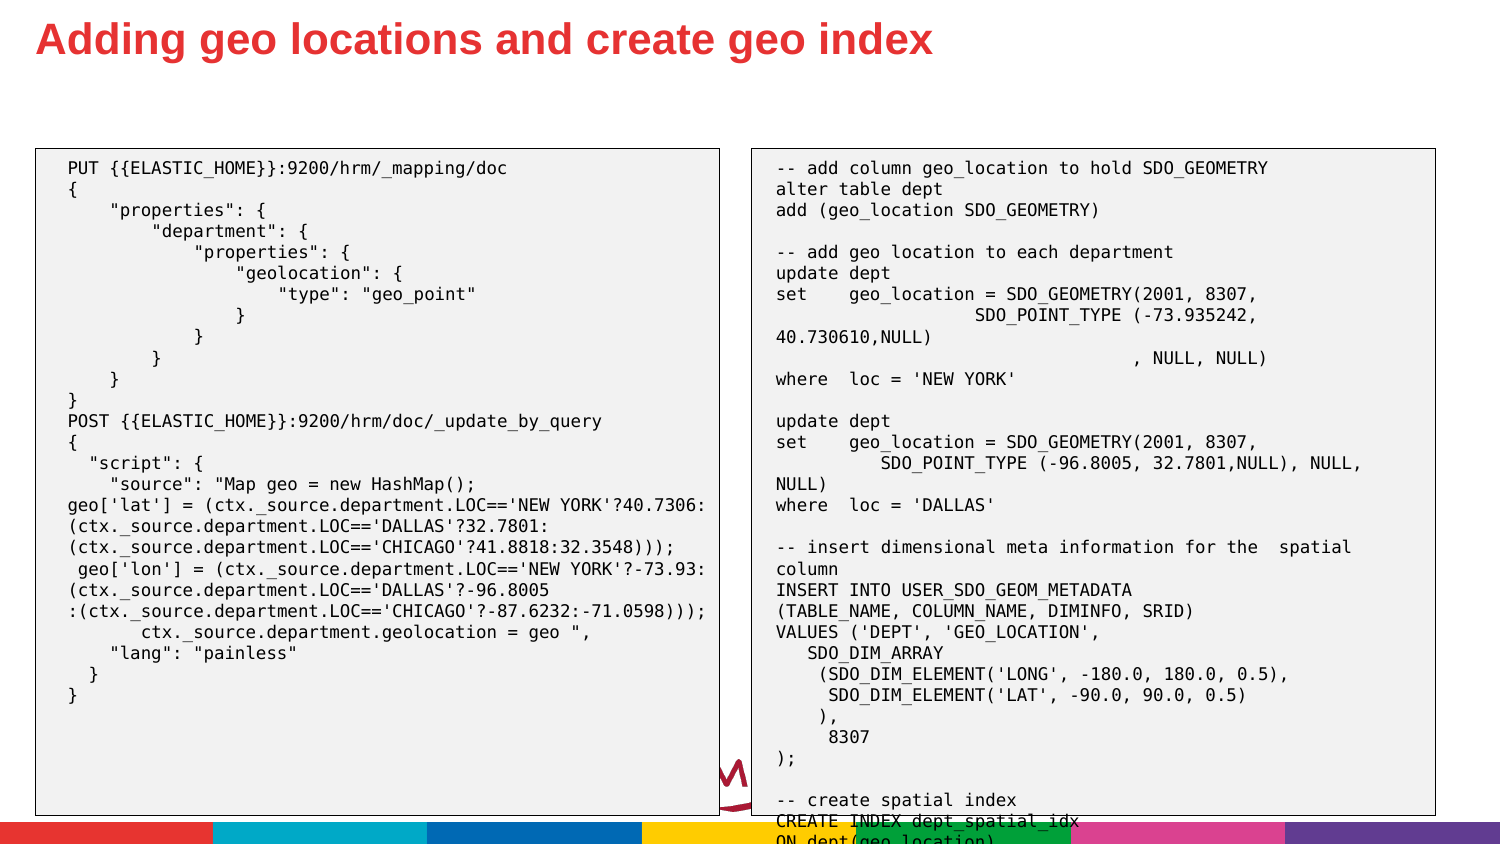

# Adding geo locations and create geo index

PUT {{ELASTIC_HOME}}:9200/hrm/_mapping/doc
{
    "properties": {
        "department": {
            "properties": {
                "geolocation": {
                    "type": "geo_point"
                }
            }
        }
    }
}
POST {{ELASTIC_HOME}}:9200/hrm/doc/_update_by_query
{
  "script": {
    "source": "Map geo = new HashMap();
geo['lat'] = (ctx._source.department.LOC=='NEW YORK'?40.7306:
(ctx._source.department.LOC=='DALLAS'?32.7801:
(ctx._source.department.LOC=='CHICAGO'?41.8818:32.3548)));
 geo['lon'] = (ctx._source.department.LOC=='NEW YORK'?-73.93:
(ctx._source.department.LOC=='DALLAS'?-96.8005
:(ctx._source.department.LOC=='CHICAGO'?-87.6232:-71.0598)));
       ctx._source.department.geolocation = geo ",
    "lang": "painless"
  }
}
-- add column geo_location to hold SDO_GEOMETRY
alter table dept
add (geo_location SDO_GEOMETRY)

-- add geo location to each department
update dept
set    geo_location = SDO_GEOMETRY(2001, 8307,
                   SDO_POINT_TYPE (-73.935242, 40.730610,NULL)
                                  , NULL, NULL)
where  loc = 'NEW YORK'

update dept
set    geo_location = SDO_GEOMETRY(2001, 8307,
          SDO_POINT_TYPE (-96.8005, 32.7801,NULL), NULL, NULL)
where  loc = 'DALLAS'

-- insert dimensional meta information for the  spatial column
INSERT INTO USER_SDO_GEOM_METADATA
(TABLE_NAME, COLUMN_NAME, DIMINFO, SRID)
VALUES ('DEPT', 'GEO_LOCATION',
   SDO_DIM_ARRAY
    (SDO_DIM_ELEMENT('LONG', -180.0, 180.0, 0.5),
     SDO_DIM_ELEMENT('LAT', -90.0, 90.0, 0.5)
    ),
     8307
);

-- create spatial index
CREATE INDEX dept_spatial_idx
ON dept(geo_location)
INDEXTYPE IS mdsys.spatial_index;